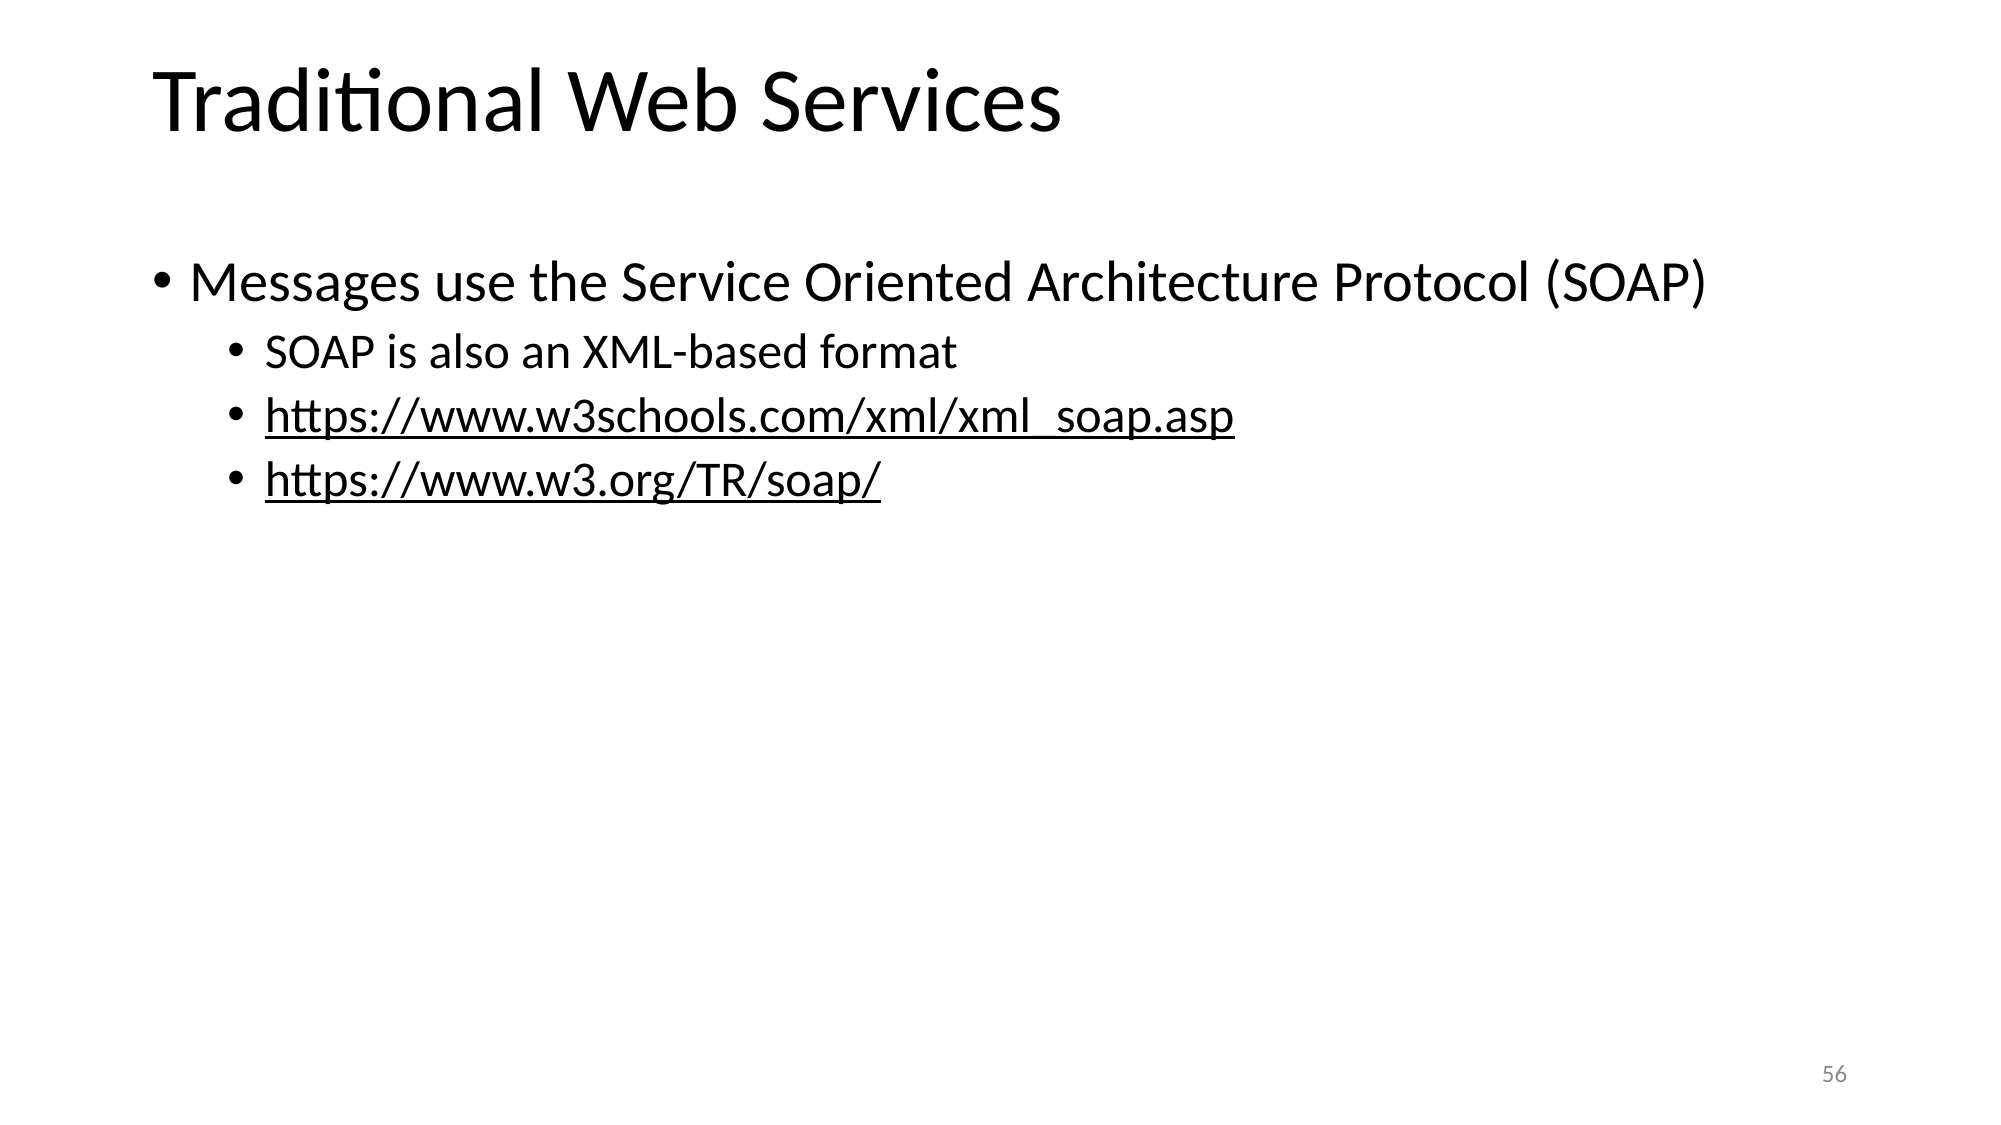

# Traditional Web Services

Messages use the Service Oriented Architecture Protocol (SOAP)
SOAP is also an XML-based format
https://www.w3schools.com/xml/xml_soap.asp
https://www.w3.org/TR/soap/

56